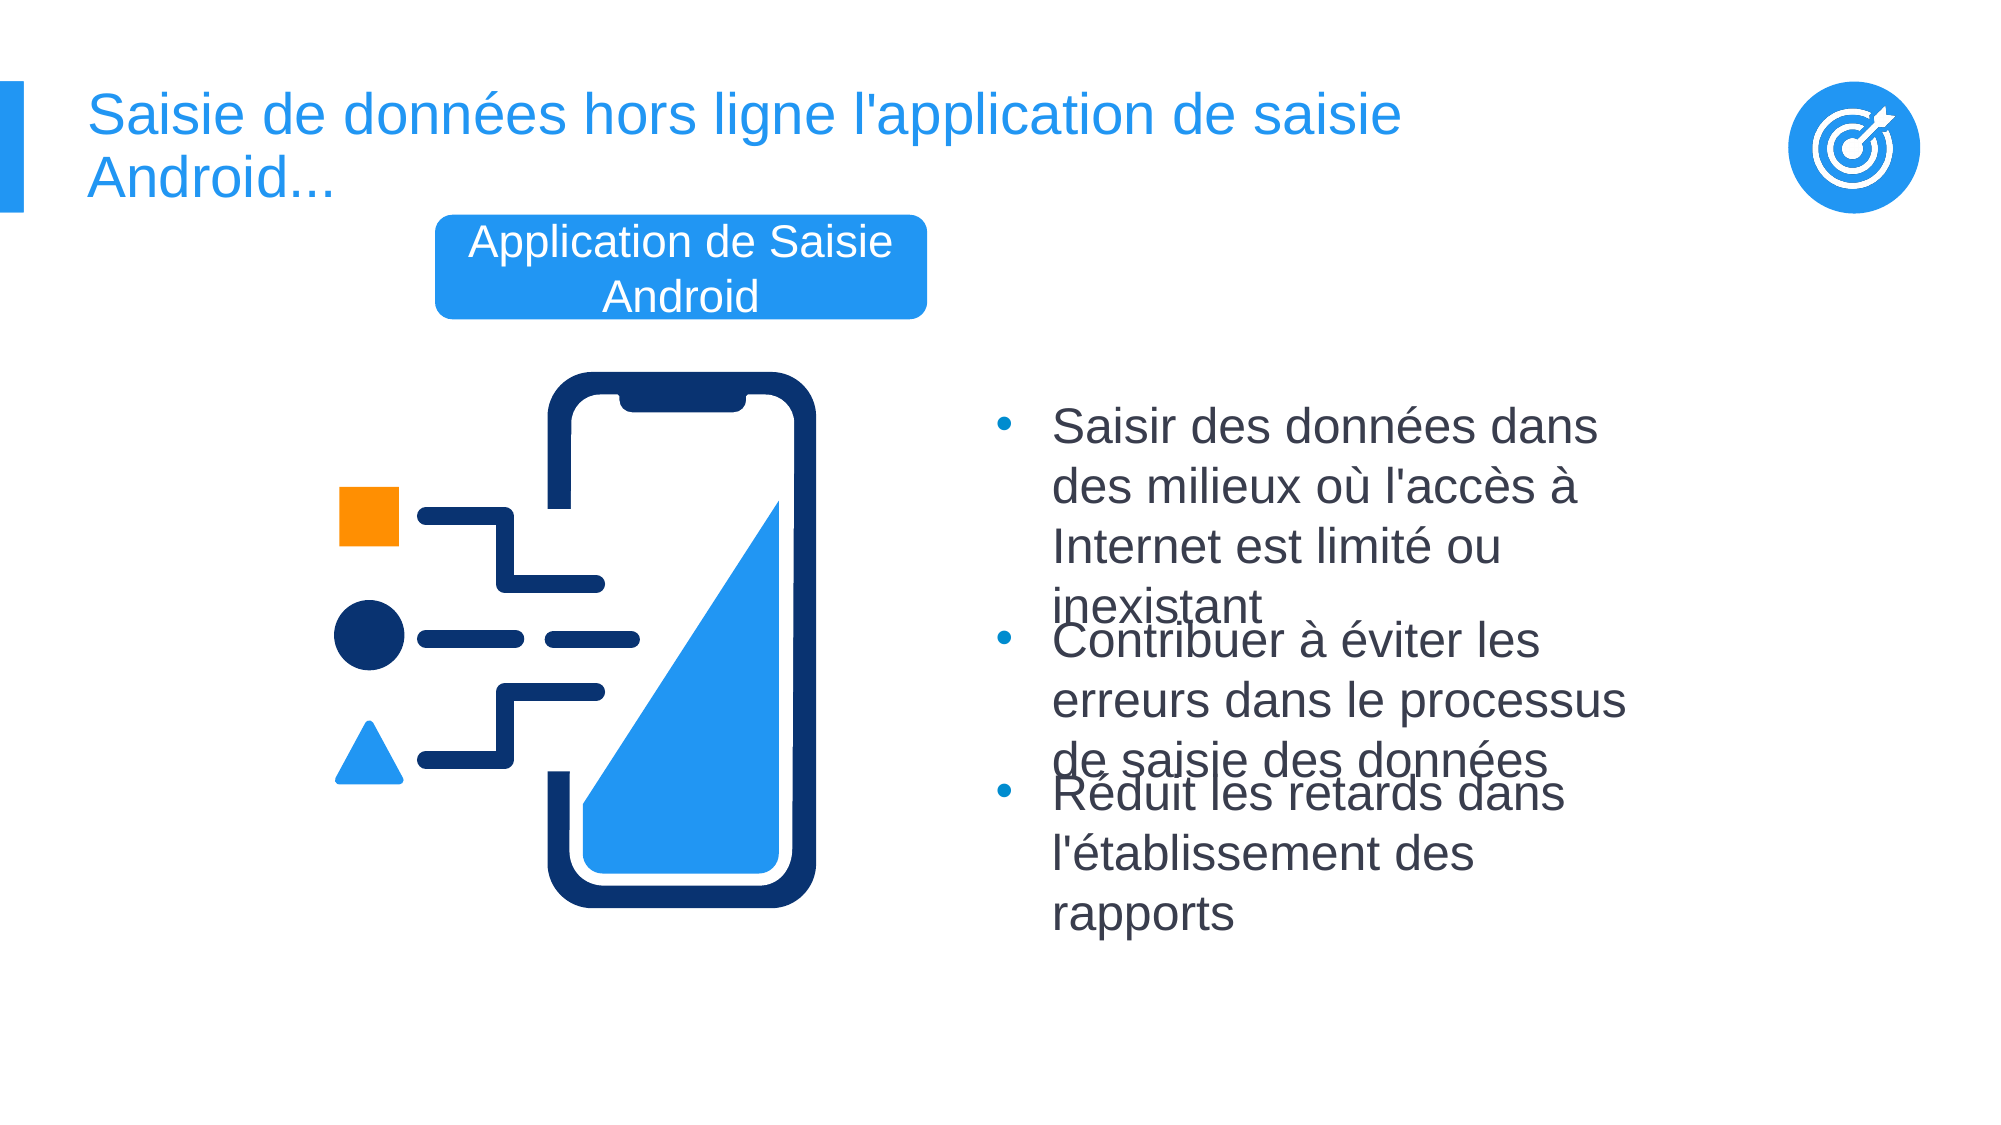

# Saisie de données hors ligne l'application de saisie Android...
Application de Saisie Android

Saisir des données dans des milieux où l'accès à Internet est limité ou inexistant
Contribuer à éviter les erreurs dans le processus de saisie des données
Réduit les retards dans l'établissement des rapports